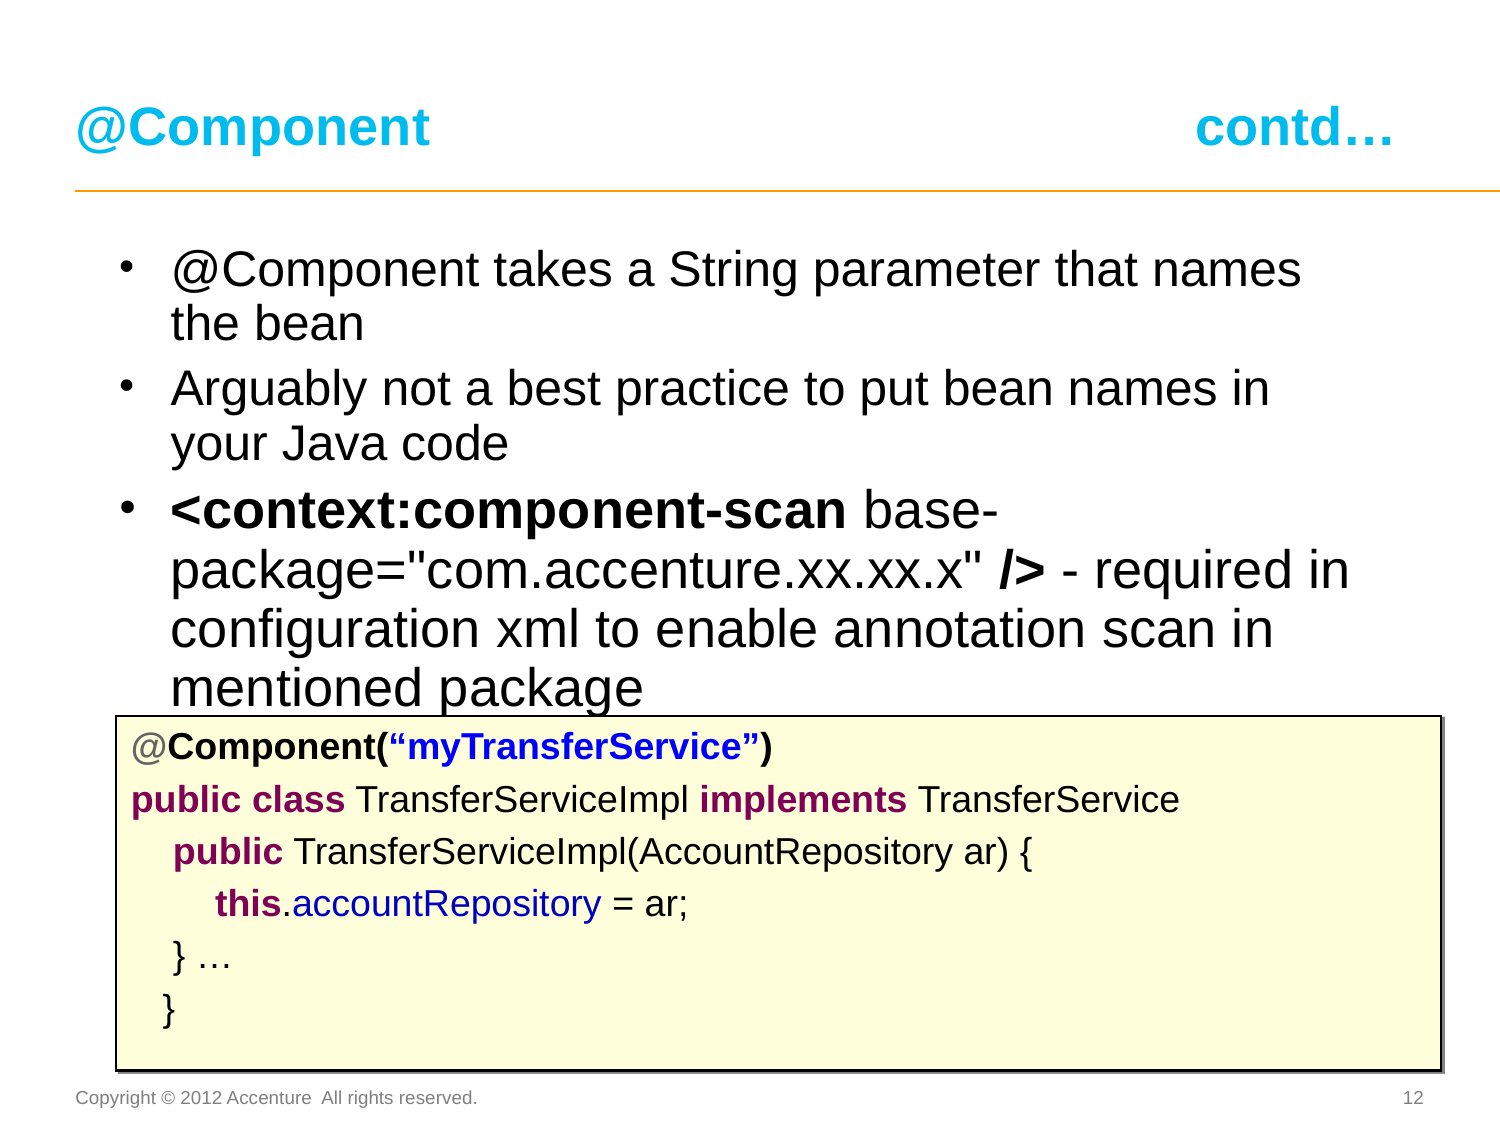

@Component                                                   contd…

@Component takes a String parameter that names the bean
Arguably not a best practice to put bean names in your Java code
<context:component-scan base-package="com.accenture.xx.xx.x" /> - required in configuration xml to enable annotation scan in mentioned package
@Component(“myTransferService”)
public class TransferServiceImpl implements TransferService
    public TransferServiceImpl(AccountRepository ar) {
        this.accountRepository = ar;
    } …
   }